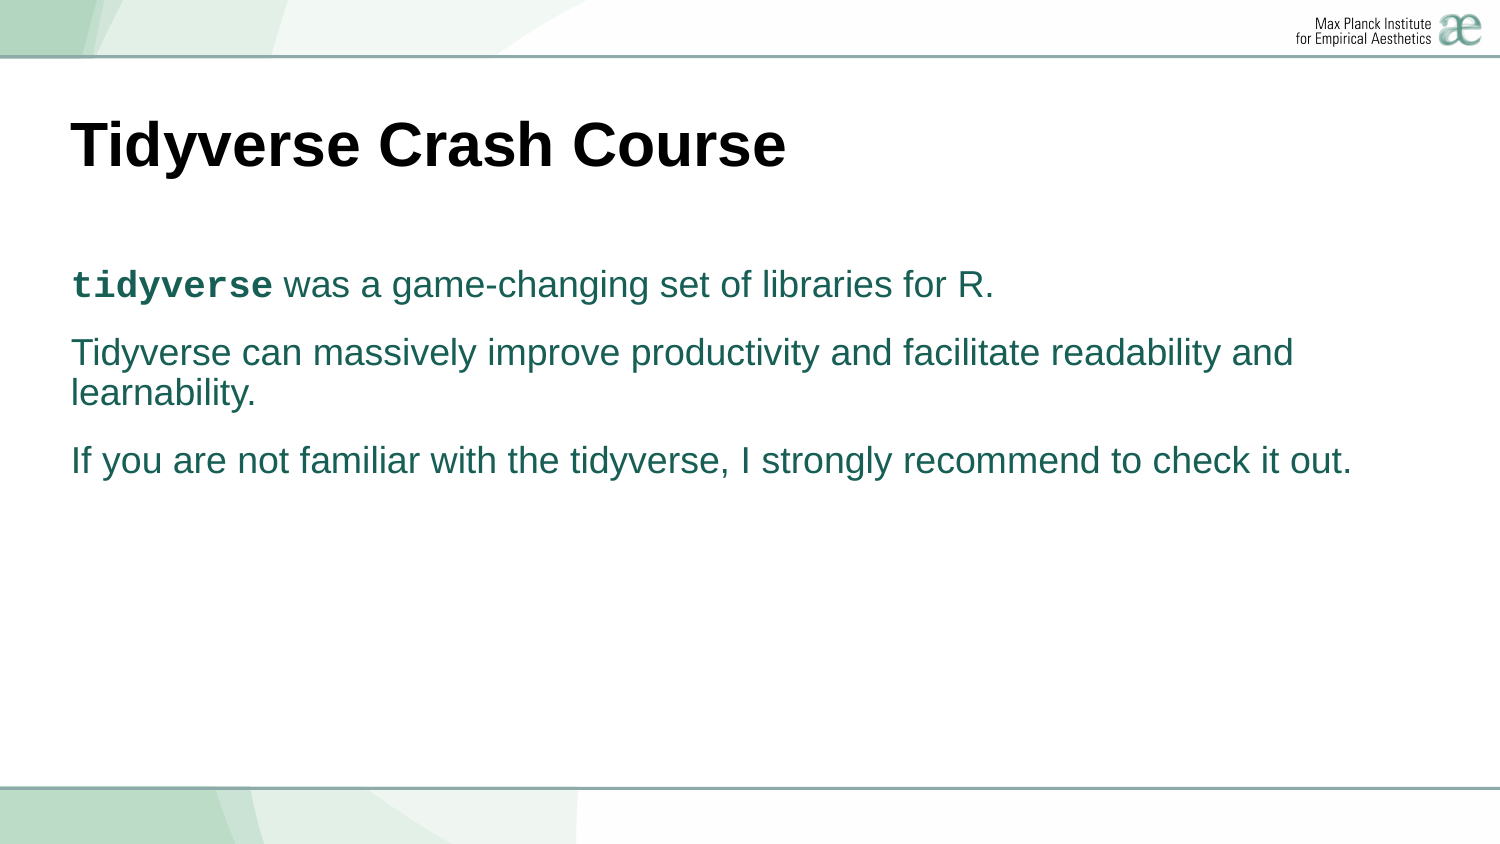

# Tidyverse Crash Course
tidyverse was a game-changing set of libraries for R.
Tidyverse can massively improve productivity and facilitate readability and learnability.
If you are not familiar with the tidyverse, I strongly recommend to check it out.